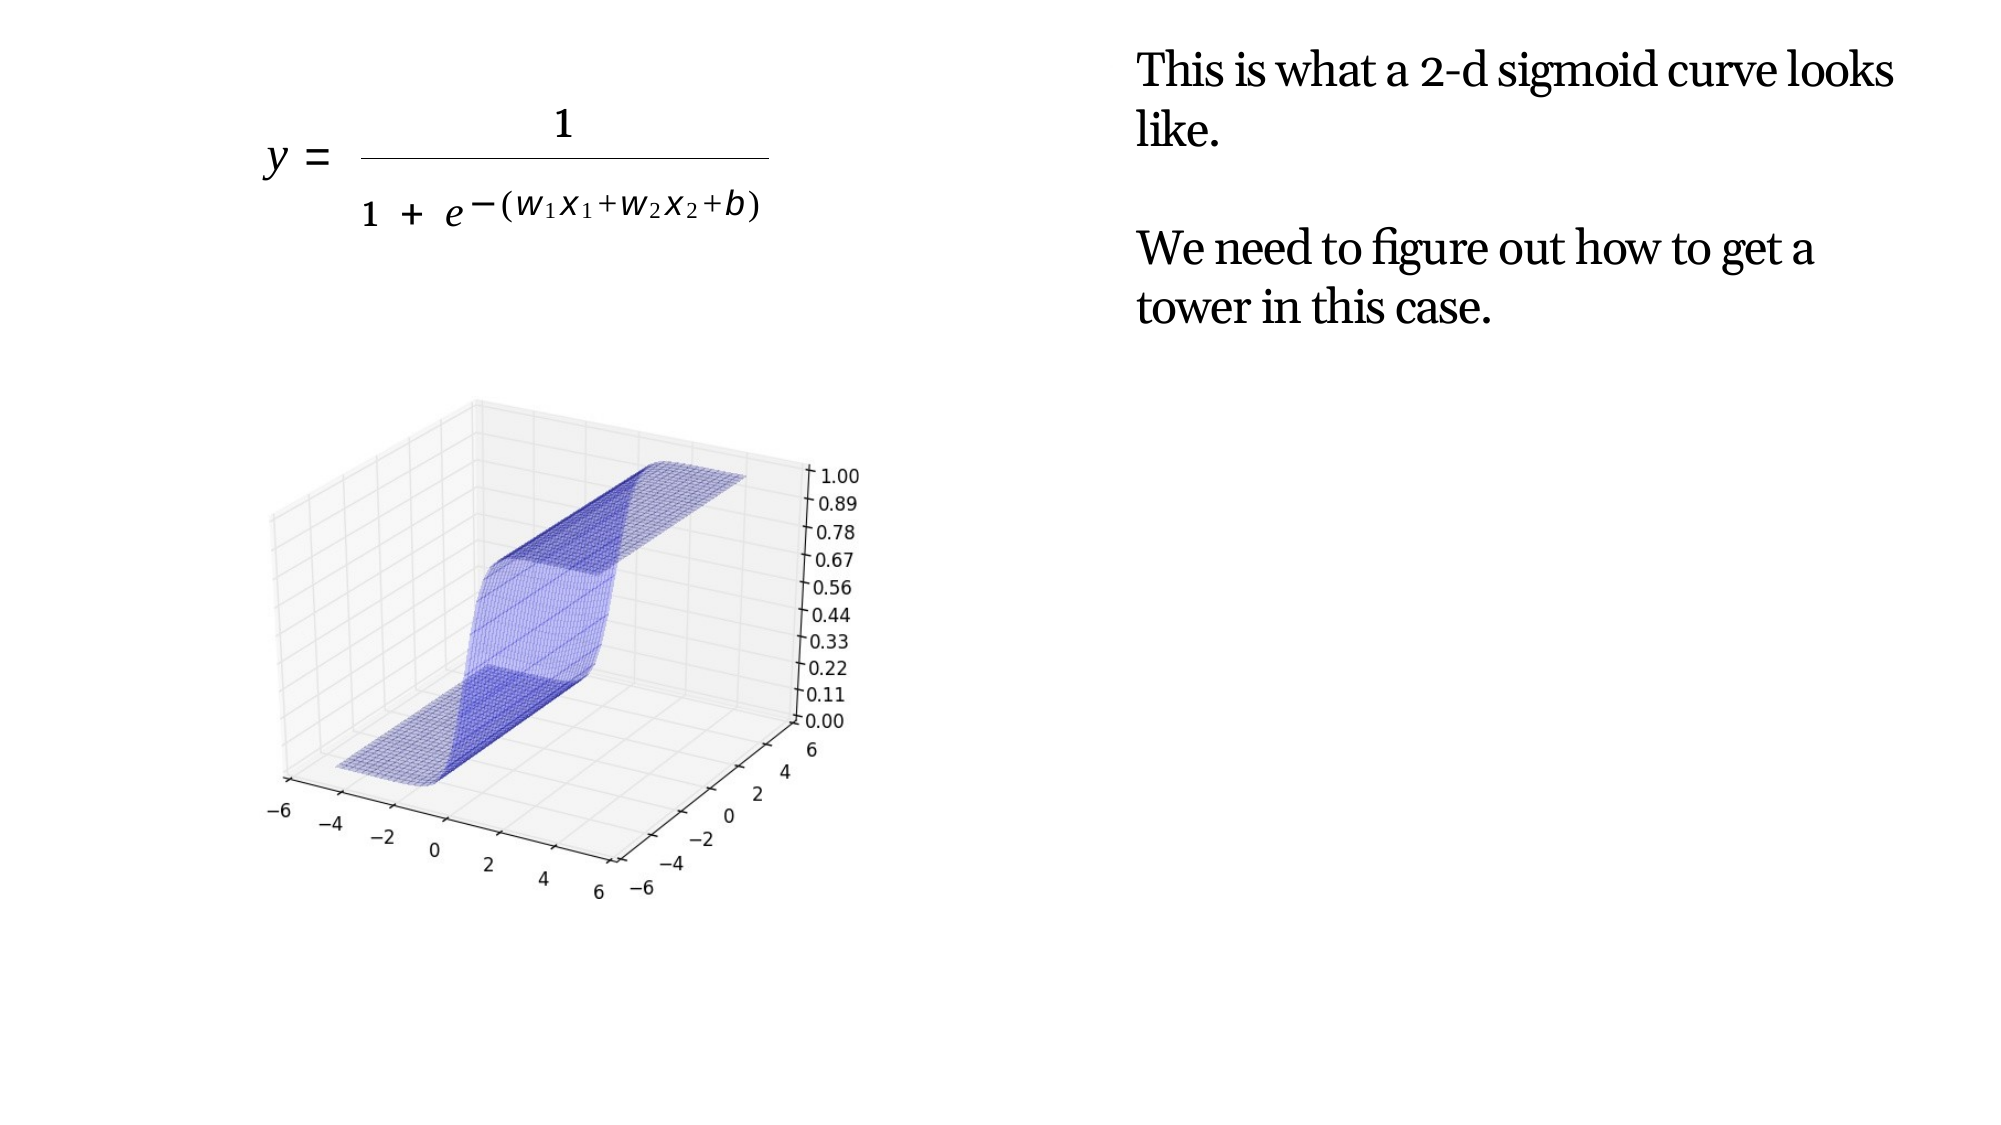

# This is what a 2-d sigmoid curve looks like. We need to figure out how to get a tower in this case.

1
y =
1 + e−(w1x1+w2x2+b)

Mitesh M. Khapra